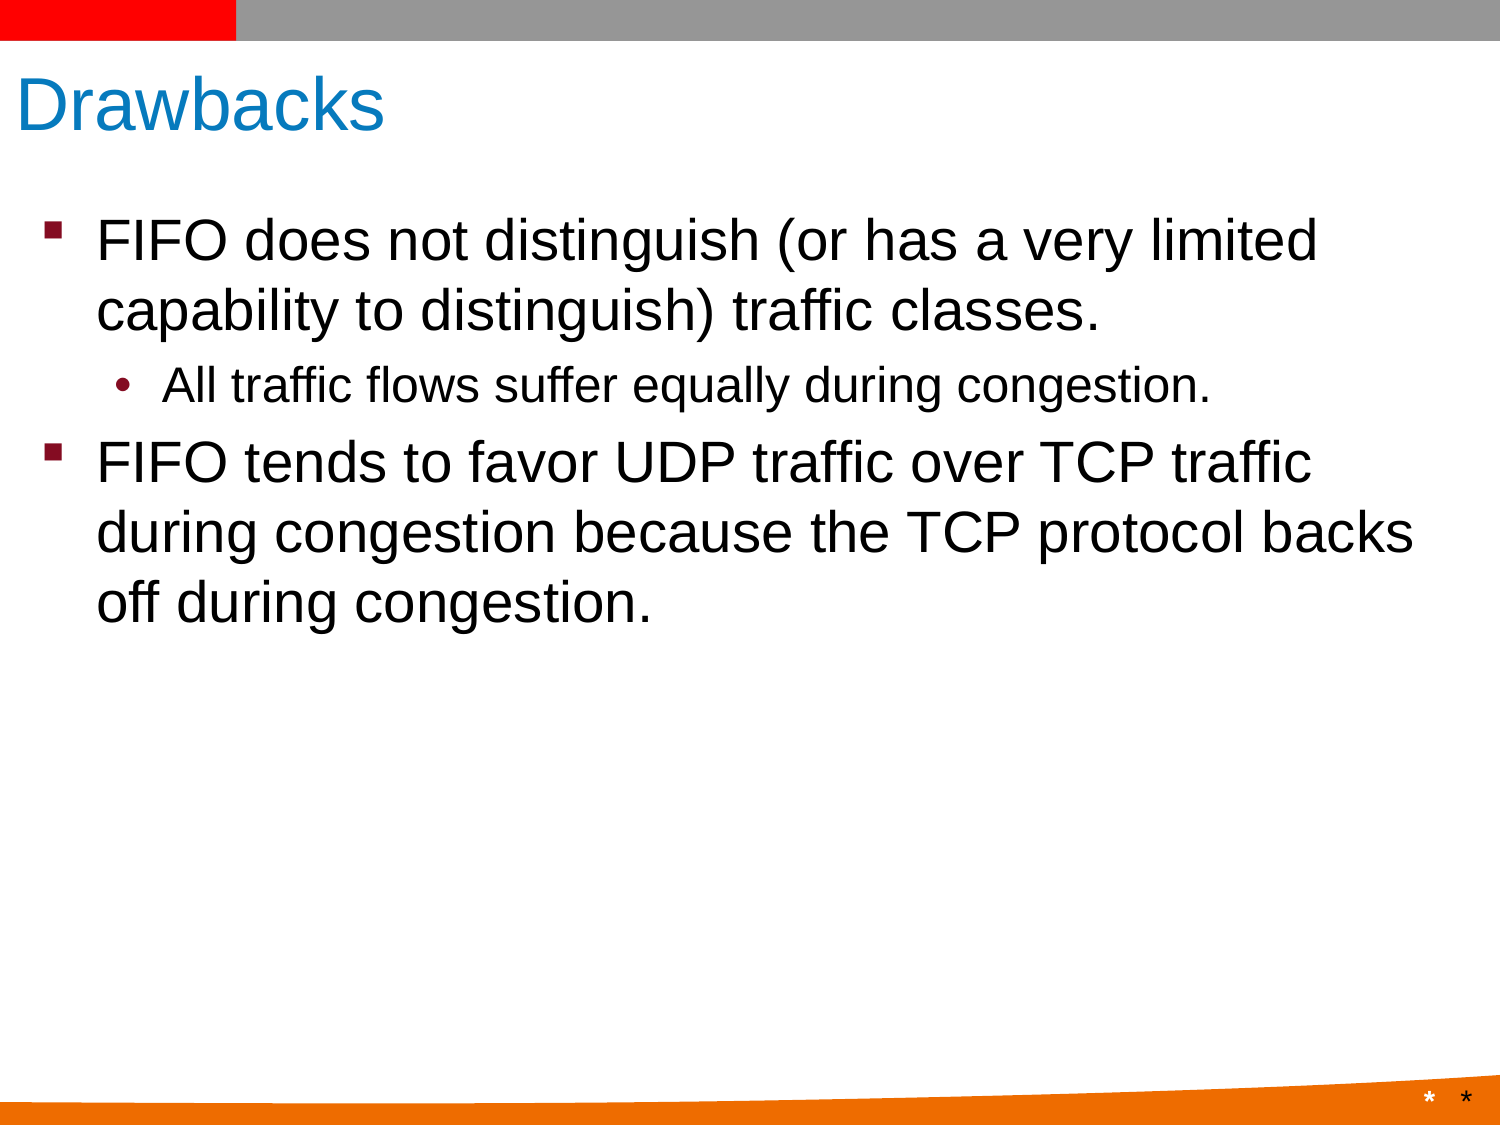

# Drawbacks
FIFO does not distinguish (or has a very limited capability to distinguish) traffic classes.
All traffic flows suffer equally during congestion.
FIFO tends to favor UDP traffic over TCP traffic during congestion because the TCP protocol backs off during congestion.

*